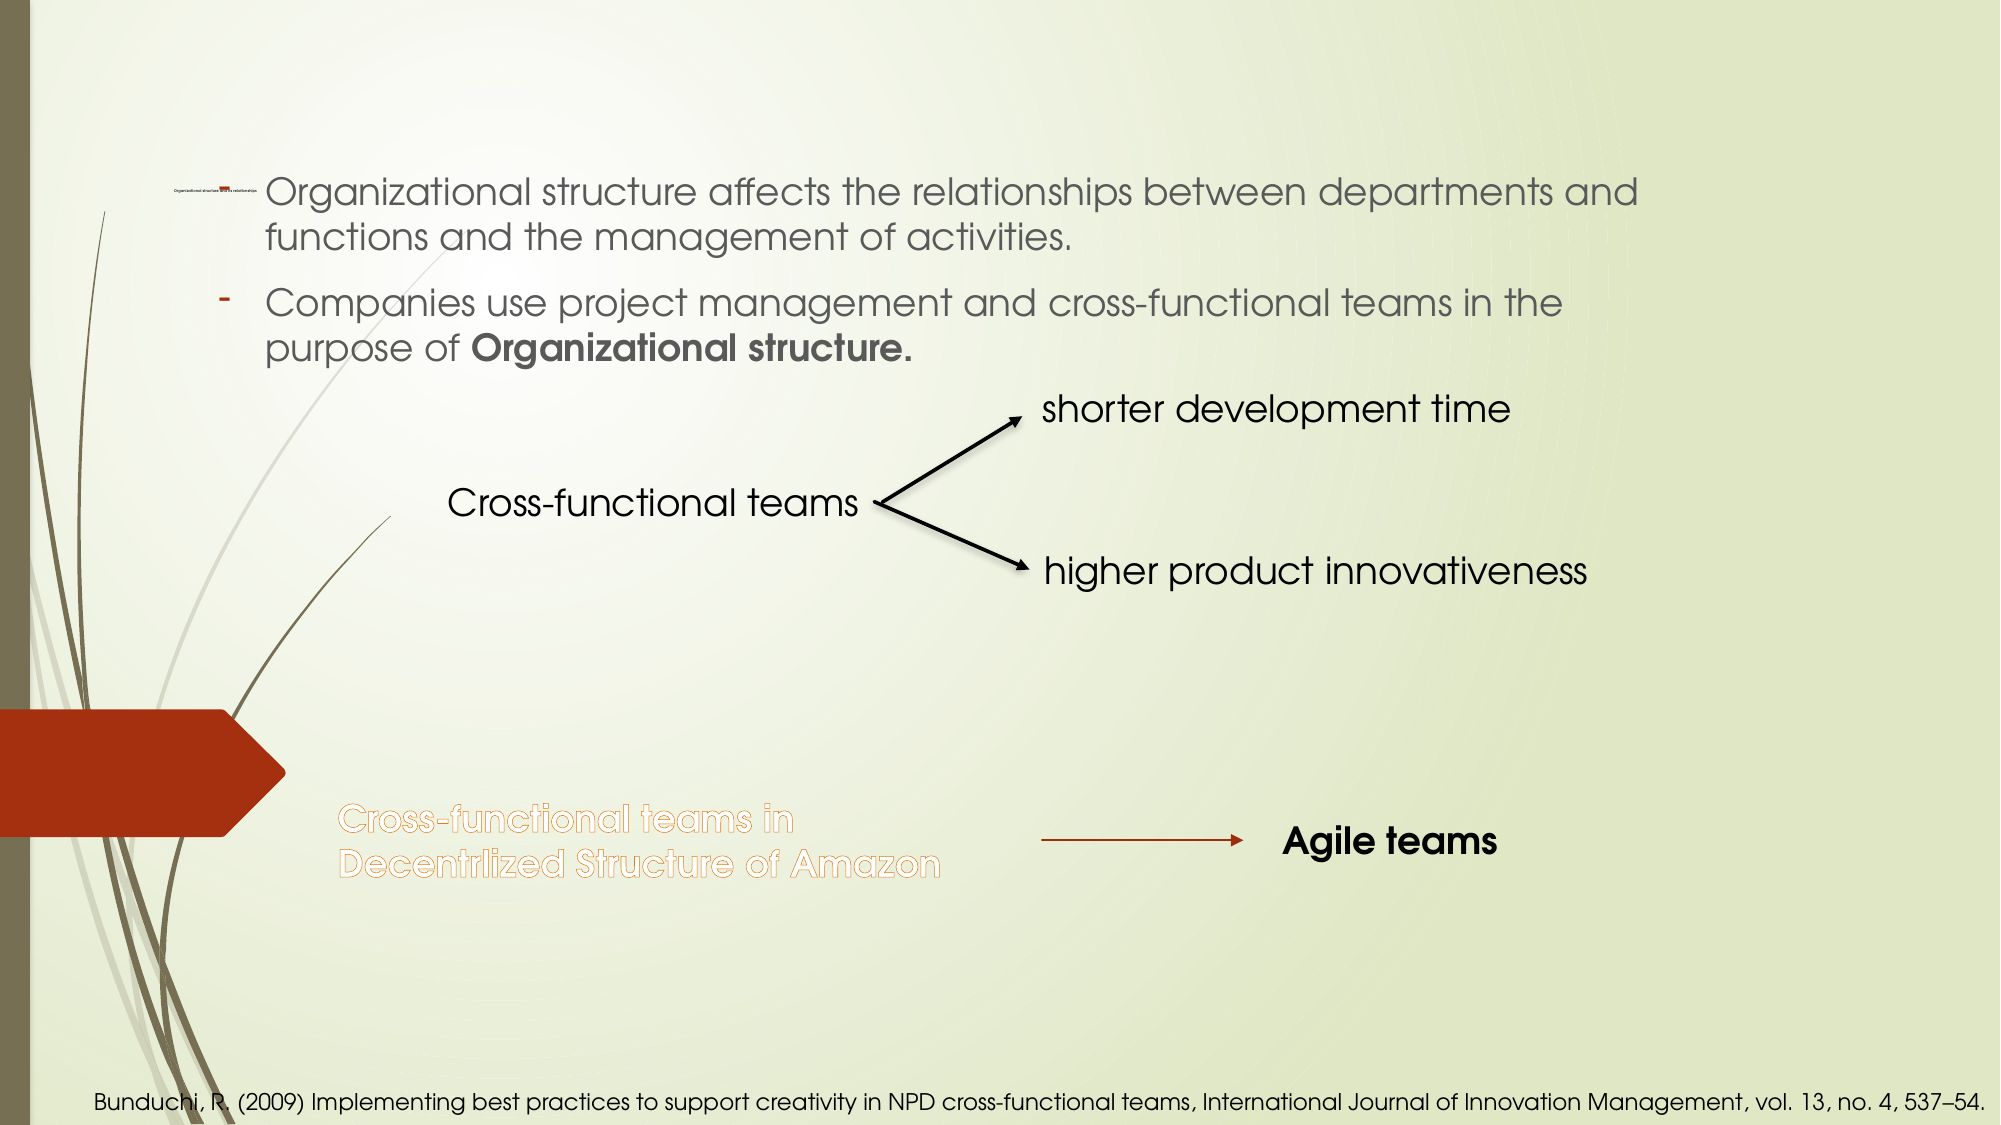

Organizational structure affects the relationships between departments and functions and the management of activities.
Companies use project management and cross-functional teams in the purpose of Organizational structure.
# Organizational structure and its relationships
shorter development time
Cross-functional teams
higher product innovativeness
Cross-functional teams in  Decentrlized Structure of Amazon
Agile teams
Bunduchi, R. (2009) Implementing best practices to support creativity in NPD cross-functional teams, International Journal of Innovation Management, vol. 13, no. 4, 537–54.